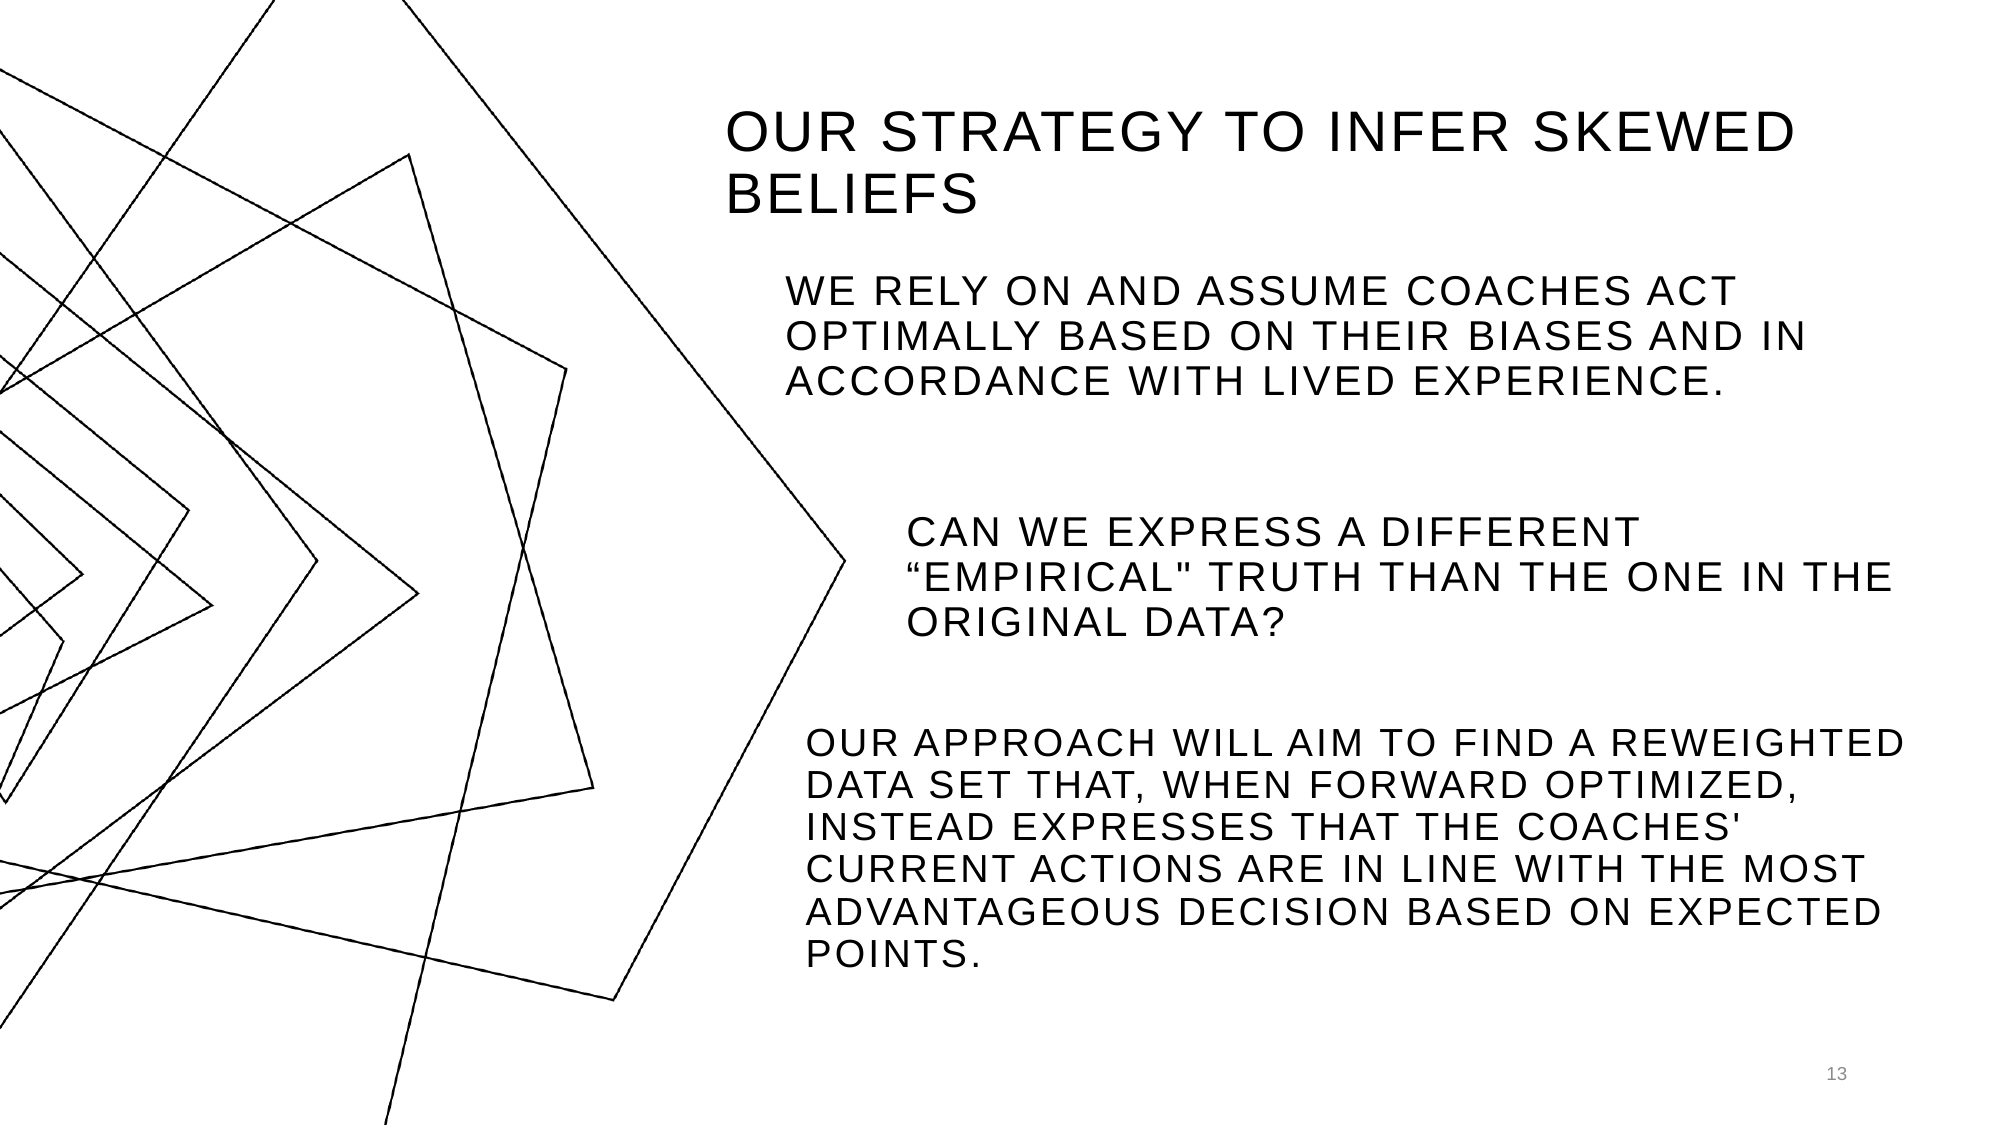

# Our Strategy to infer skewed beliefs
We rely on and assume coaches act optimally based on their biases and in accordance with lived experience.
Can we express a different “empirical" truth than the one in the original data?
Our approach will aim to find a reweighted data set that, when Forward optimized, instead expresses that the coaches' current actions are in line with the most advantageous decision based on Expected Points.
13